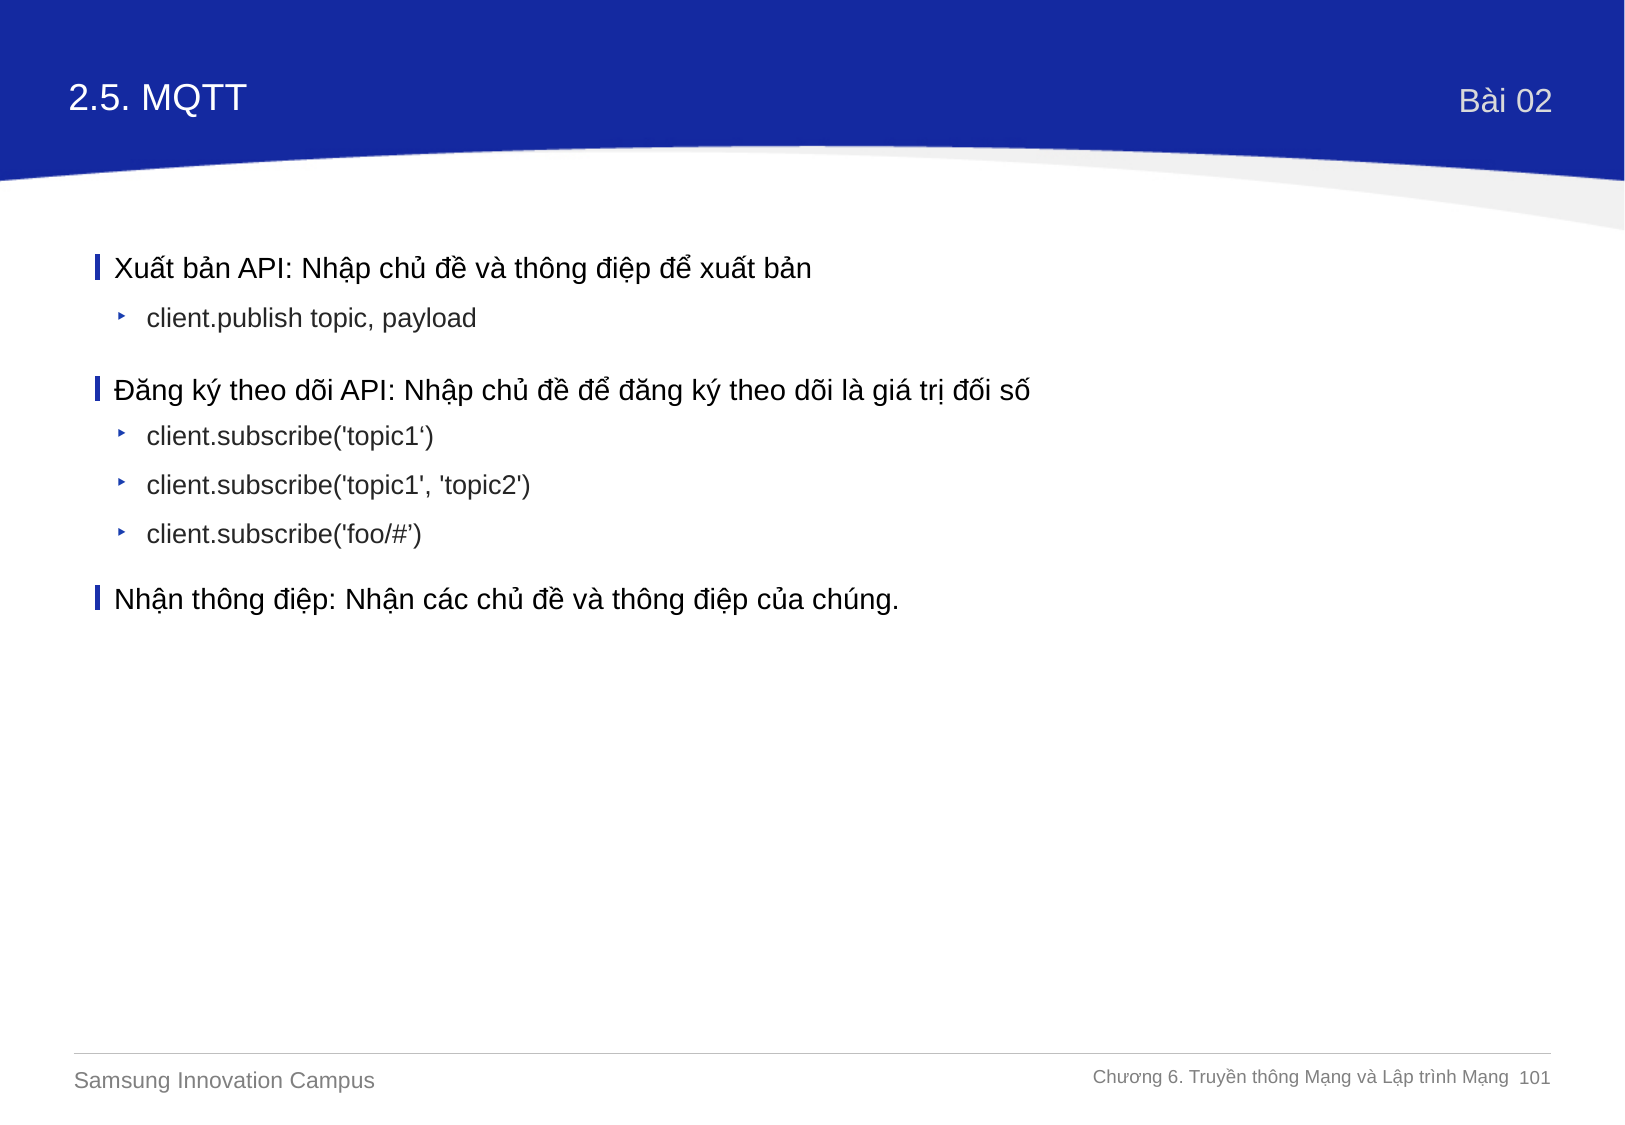

2.5. MQTT
Bài 02
Xuất bản API: Nhập chủ đề và thông điệp để xuất bản
client.publish topic, payload
Đăng ký theo dõi API: Nhập chủ đề để đăng ký theo dõi là giá trị đối số
client.subscribe('topic1‘)
client.subscribe('topic1', 'topic2')
client.subscribe('foo/#’)
Nhận thông điệp: Nhận các chủ đề và thông điệp của chúng.